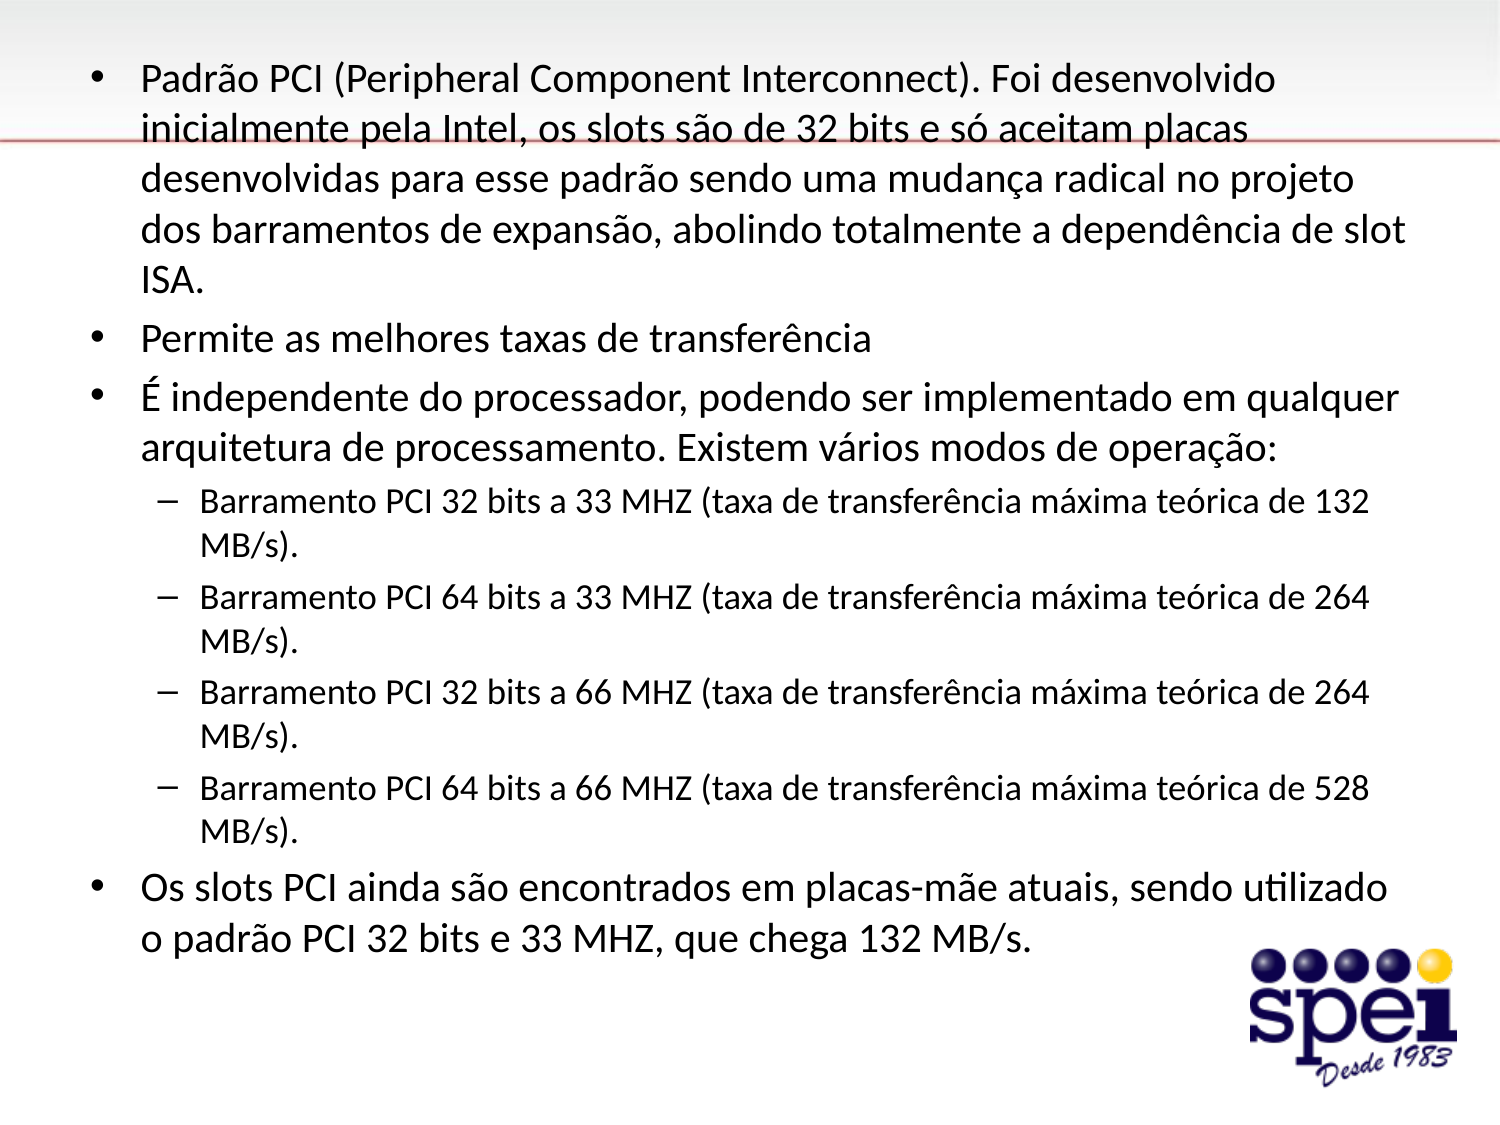

Padrão PCI (Peripheral Component Interconnect). Foi desenvolvido inicialmente pela Intel, os slots são de 32 bits e só aceitam placas desenvolvidas para esse padrão sendo uma mudança radical no projeto dos barramentos de expansão, abolindo totalmente a dependência de slot ISA.
Permite as melhores taxas de transferência
É independente do processador, podendo ser implementado em qualquer arquitetura de processamento. Existem vários modos de operação:
Barramento PCI 32 bits a 33 MHZ (taxa de transferência máxima teórica de 132 MB/s).
Barramento PCI 64 bits a 33 MHZ (taxa de transferência máxima teórica de 264 MB/s).
Barramento PCI 32 bits a 66 MHZ (taxa de transferência máxima teórica de 264 MB/s).
Barramento PCI 64 bits a 66 MHZ (taxa de transferência máxima teórica de 528 MB/s).
Os slots PCI ainda são encontrados em placas-mãe atuais, sendo utilizado o padrão PCI 32 bits e 33 MHZ, que chega 132 MB/s.